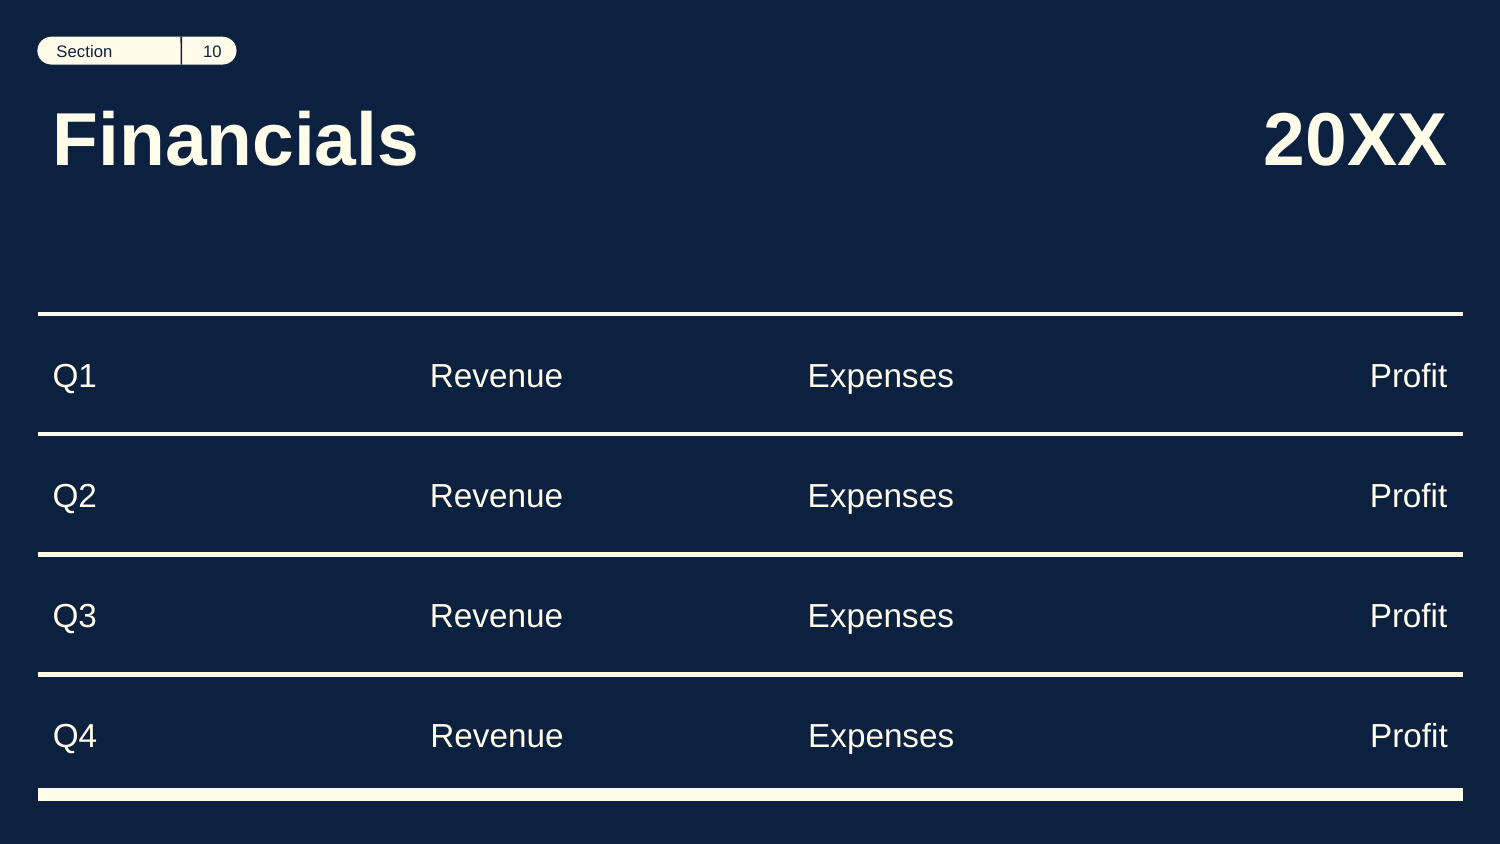

10
Section
12
Section
# Financials
20XX
Revenue
Expenses
Profit
Q1
Revenue
Expenses
Profit
Q2
Revenue
Expenses
Profit
Q3
Revenue
Expenses
Profit
Q4